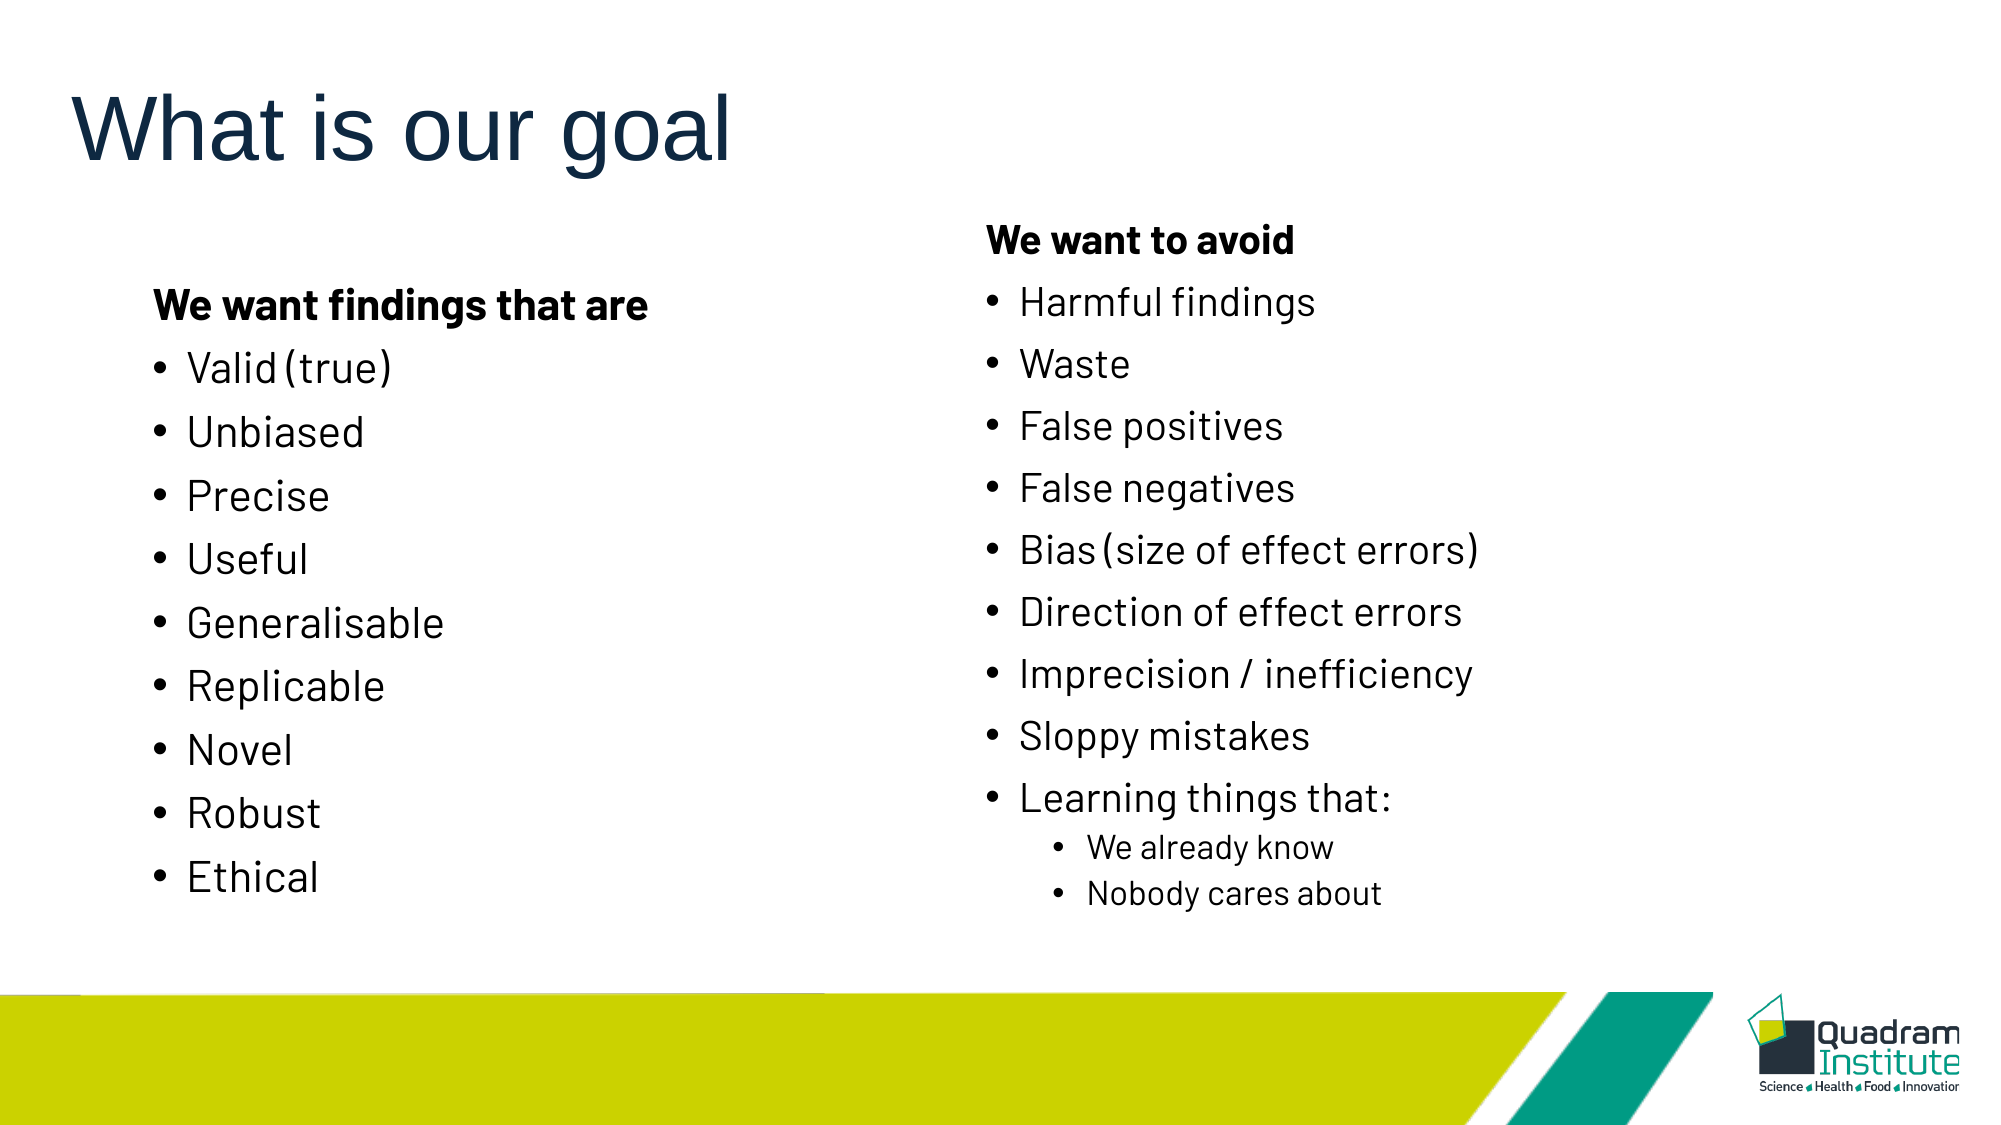

# What is our goal
We want to avoid
Harmful findings
Waste
False positives
False negatives
Bias (size of effect errors)
Direction of effect errors
Imprecision / inefficiency
Sloppy mistakes
Learning things that:
We already know
Nobody cares about
We want findings that are
Valid (true)
Unbiased
Precise
Useful
Generalisable
Replicable
Novel
Robust
Ethical